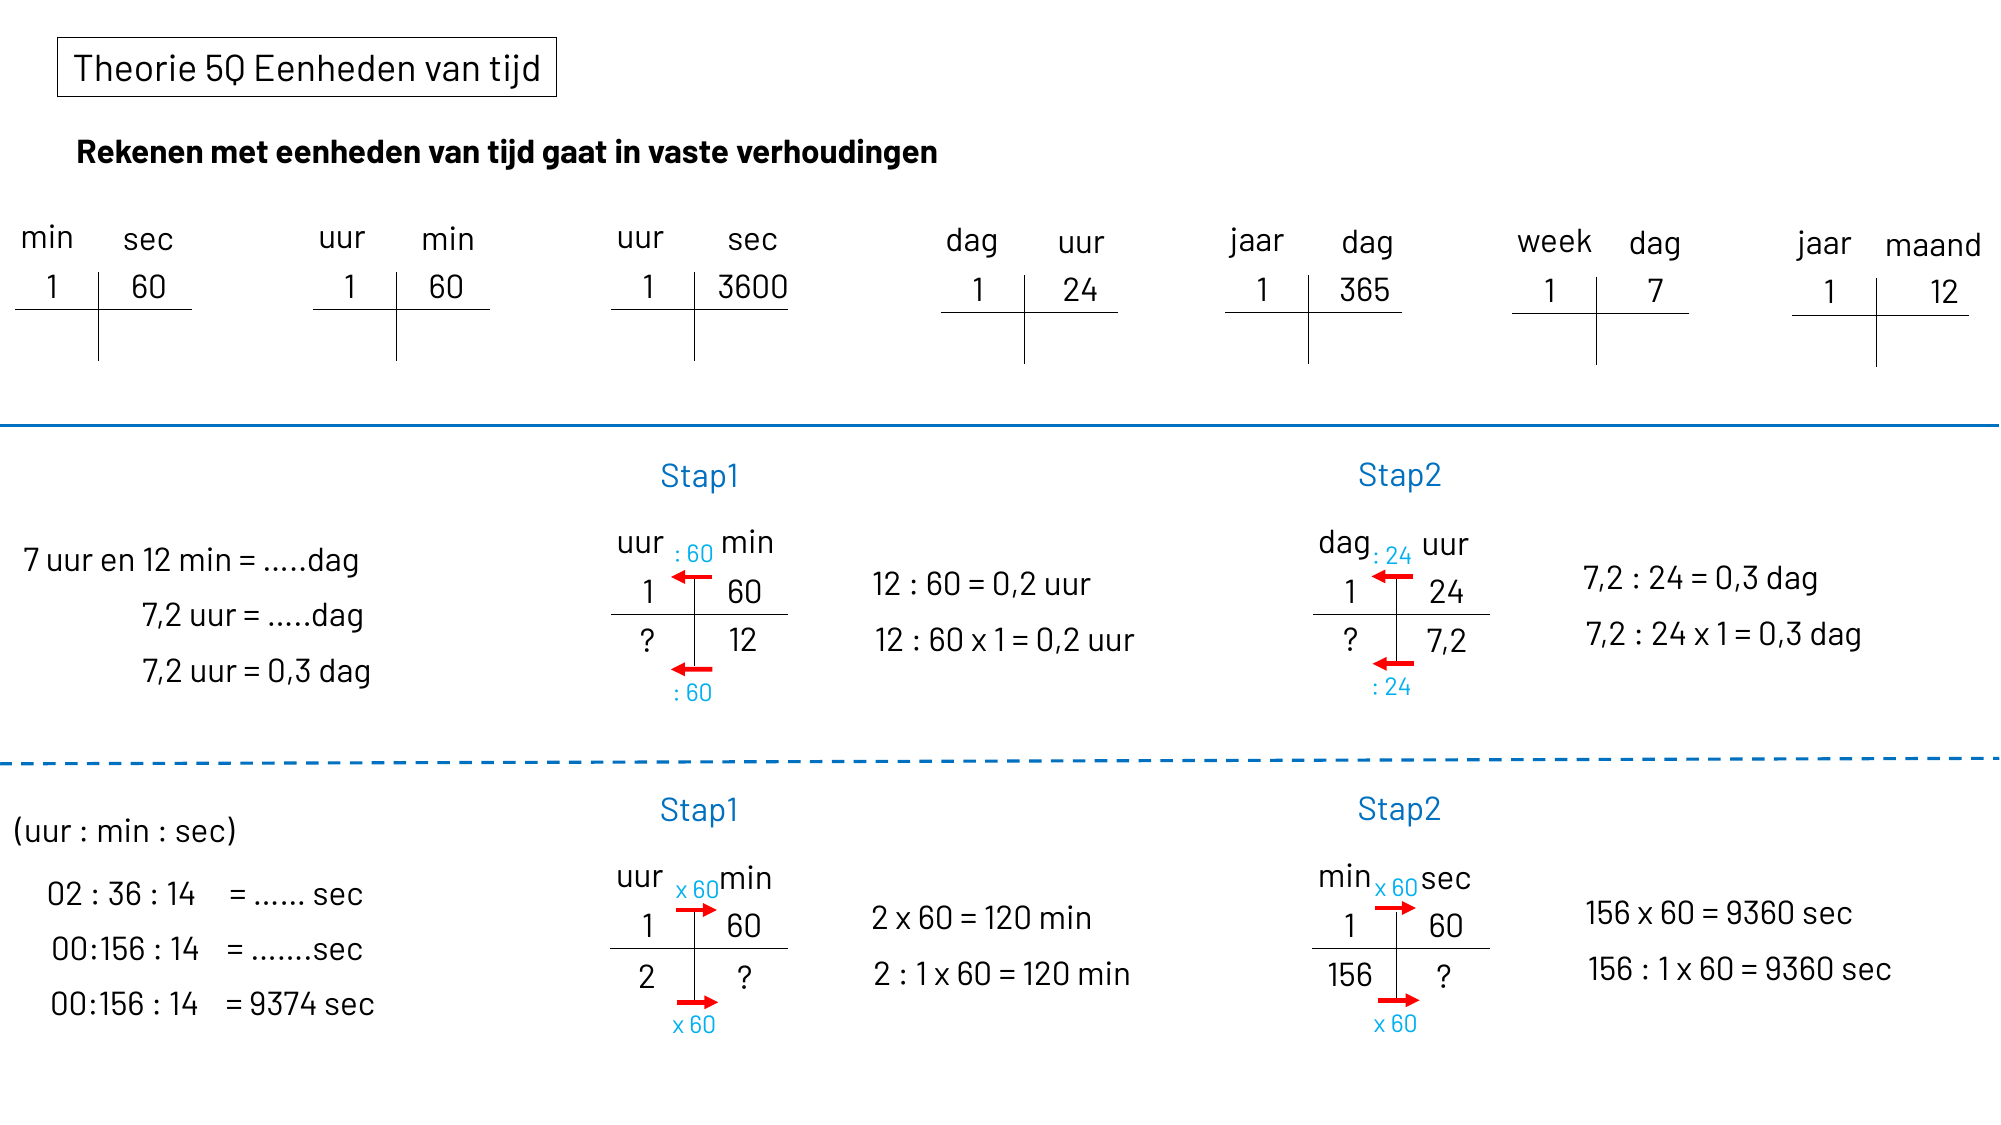

Theorie 5Q Eenheden van tijd
Rekenen met eenheden van tijd gaat in vaste verhoudingen
min
uur
uur
sec
min
sec
dag
jaar
week
uur
dag
jaar
dag
maand
1
60
1
60
1
3600
1
24
1
365
1
7
1
12
Stap2
Stap1
dag
uur
min
uur
: 60
7 uur en 12 min = …..dag
: 24
7,2 : 24 = 0,3 dag
12 : 60 = 0,2 uur
1
24
1
60
7,2 uur = …..dag
7,2 : 24 x 1 = 0,3 dag
 ?
12 : 60 x 1 = 0,2 uur
12
?
7,2
7,2 uur = 0,3 dag
: 24
: 60
Stap2
Stap1
(uur : min : sec)
min
uur
sec
min
02 : 36 : 14
x 60
= …… sec
x 60
156 x 60 = 9360 sec
2 x 60 = 120 min
1
60
1
60
00:156 : 14    = …….sec
156 : 1 x 60 = 9360 sec
2 : 1 x 60 = 120 min
156
2
 ?
?
00:156 : 14    = 9374 sec
x 60
x 60